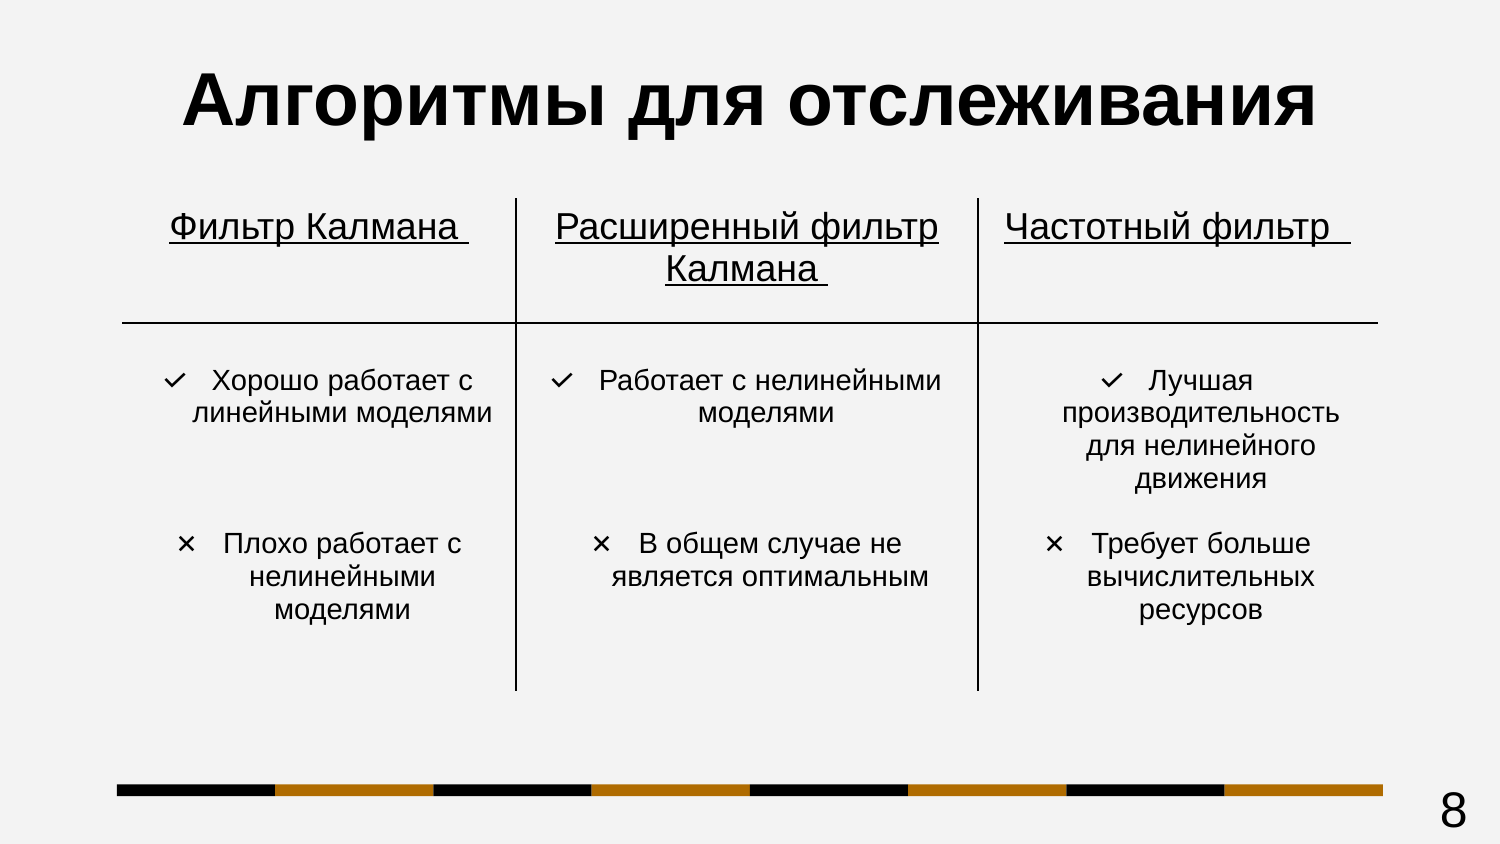

Алгоритмы для отслеживания
| Фильтр Калмана | Расширенный фильтр Калмана | Частотный фильтр |
| --- | --- | --- |
| Хорошо работает с линейными моделями Плохо работает с нелинейными моделями | Работает с нелинейными моделями В общем случае не является оптимальным | Лучшая производительность для нелинейного движения Требует больше вычислительных ресурсов |
8